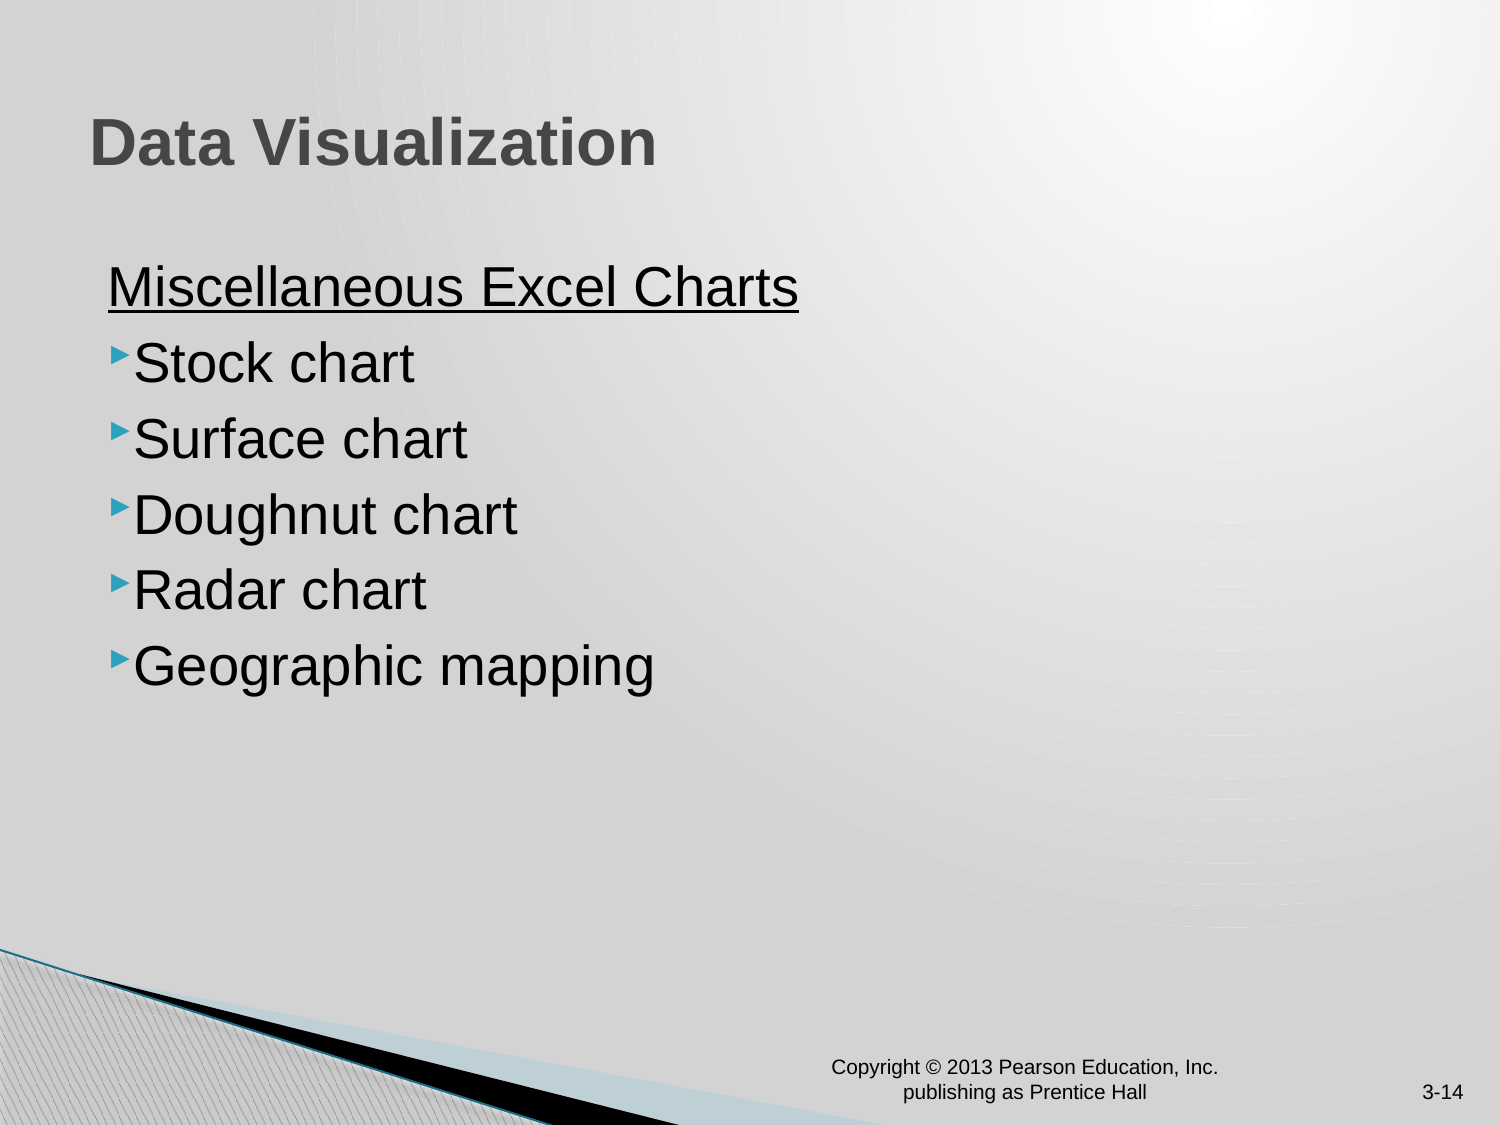

# Data Visualization
Miscellaneous Excel Charts
Stock chart
Surface chart
Doughnut chart
Radar chart
Geographic mapping
Copyright © 2013 Pearson Education, Inc. publishing as Prentice Hall
3-14